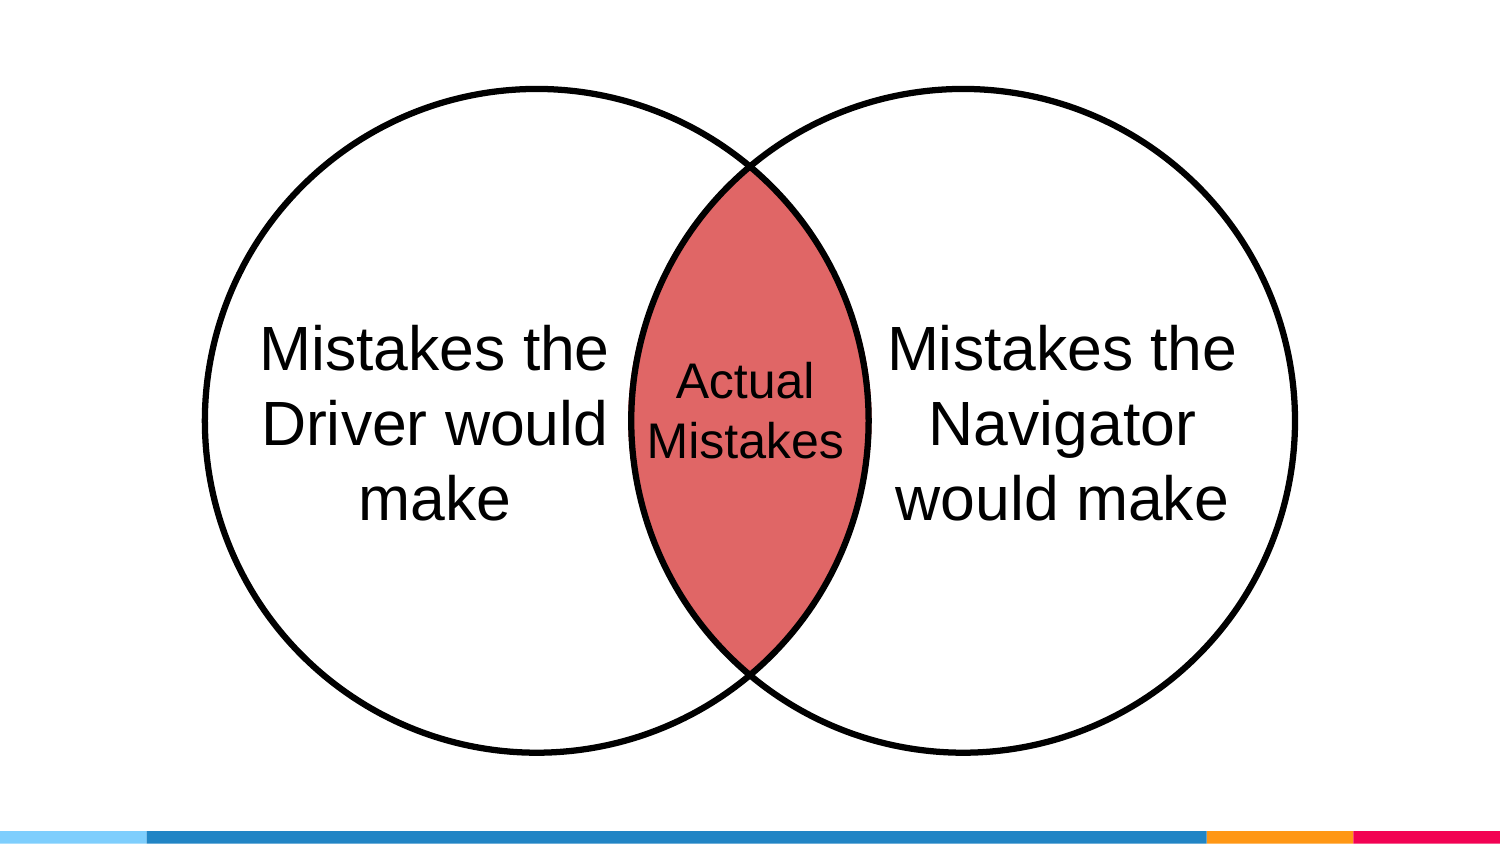

Actual Mistakes
Mistakes the Driver would make
Mistakes the Navigator would make